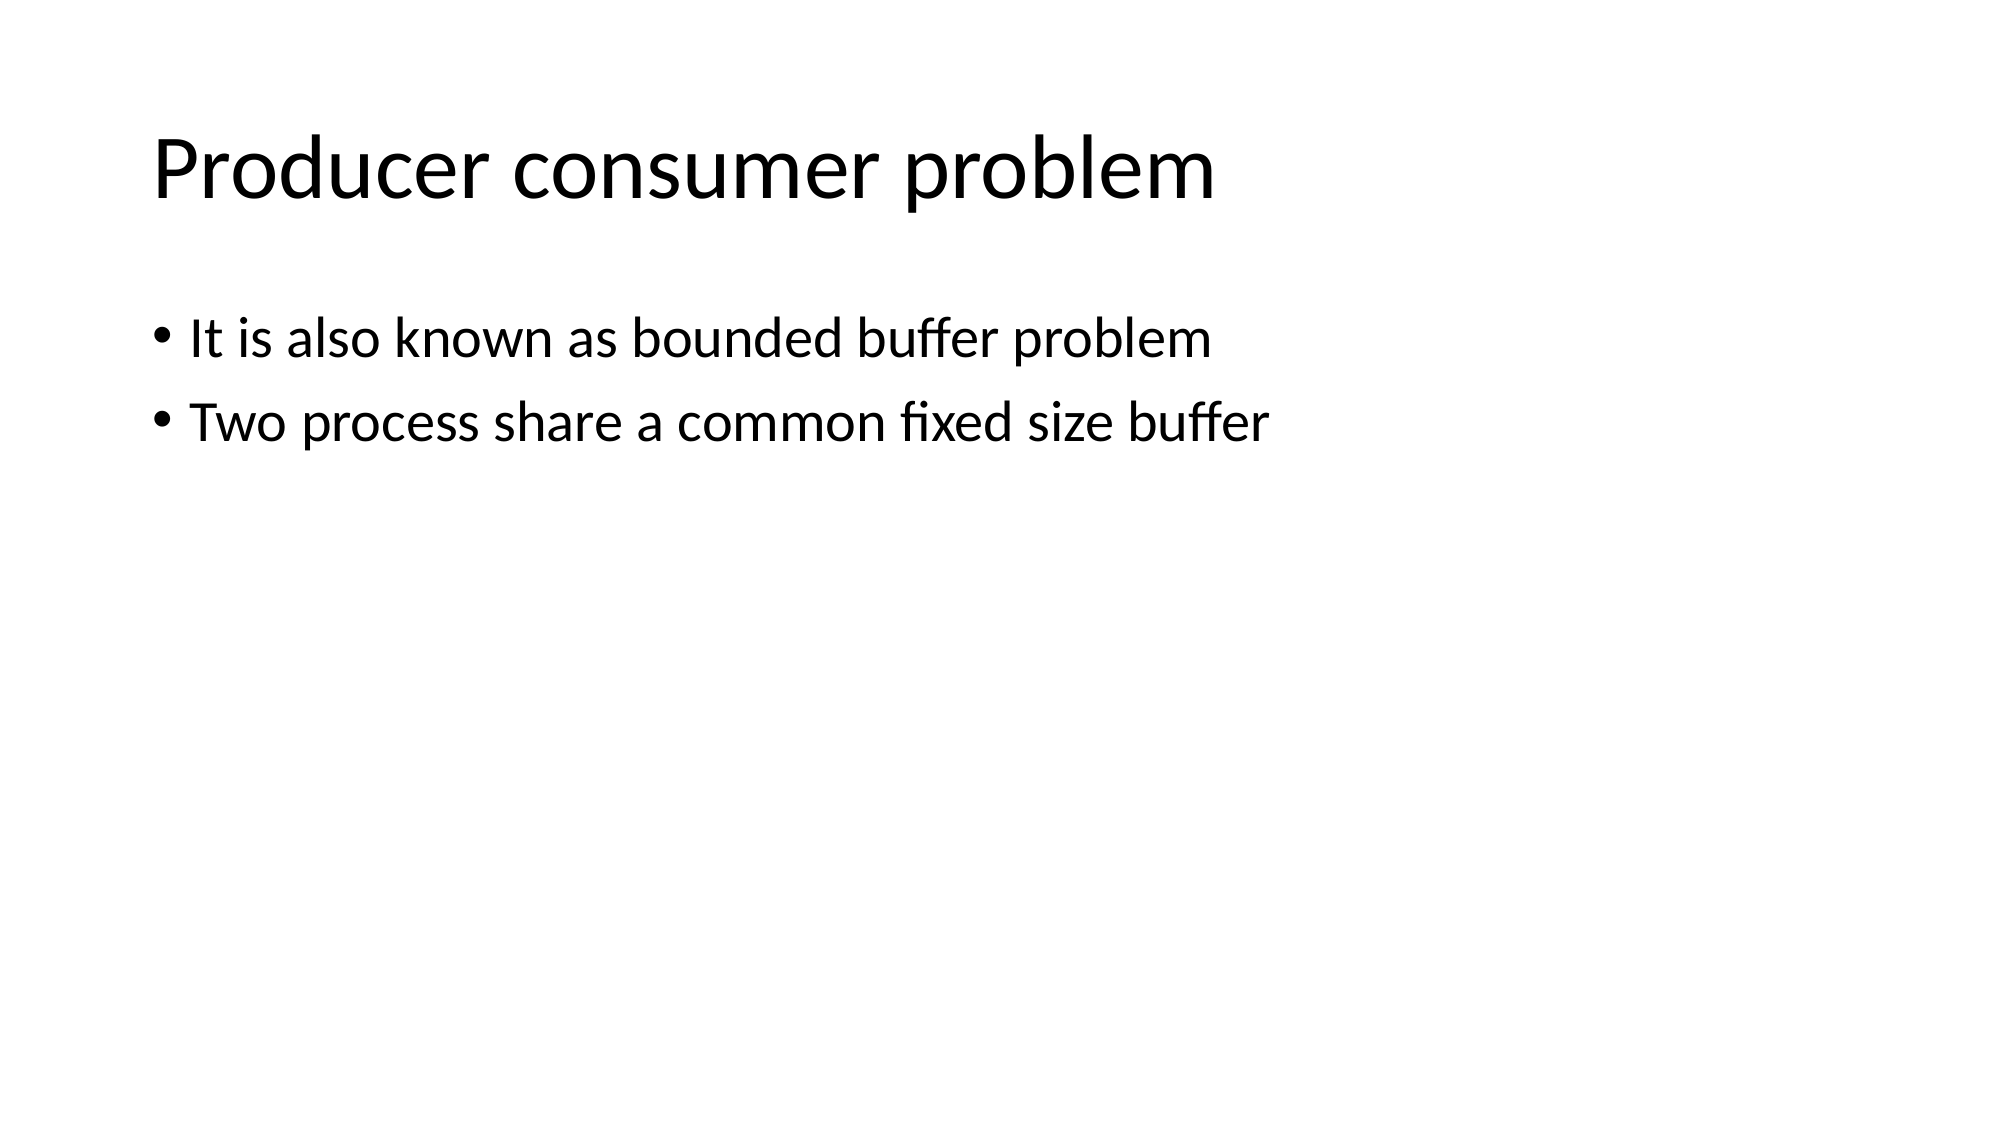

# Producer consumer problem
It is also known as bounded buffer problem
Two process share a common fixed size buffer